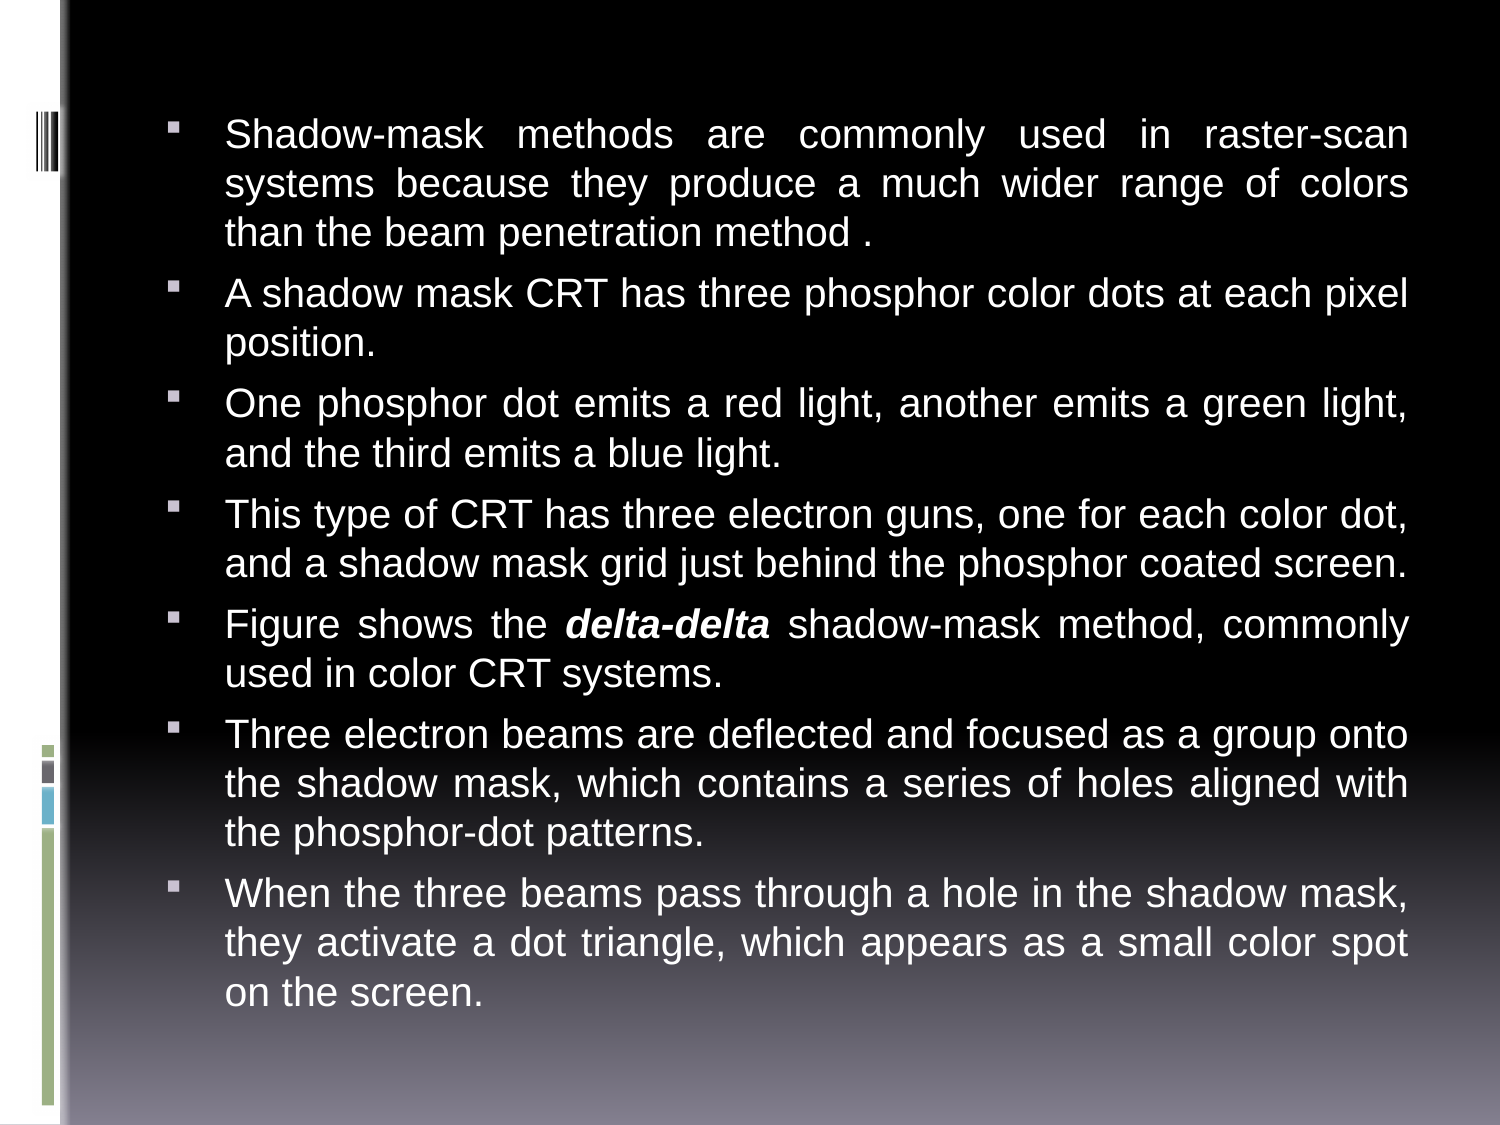

Shadow-mask methods are commonly used in raster-scan systems because they produce a much wider range of colors than the beam penetration method .
A shadow mask CRT has three phosphor color dots at each pixel position.
One phosphor dot emits a red light, another emits a green light, and the third emits a blue light.
This type of CRT has three electron guns, one for each color dot, and a shadow mask grid just behind the phosphor coated screen.
Figure shows the delta-delta shadow-mask method, commonly used in color CRT systems.
Three electron beams are deflected and focused as a group onto the shadow mask, which contains a series of holes aligned with the phosphor-dot patterns.
When the three beams pass through a hole in the shadow mask, they activate a dot triangle, which appears as a small color spot on the screen.